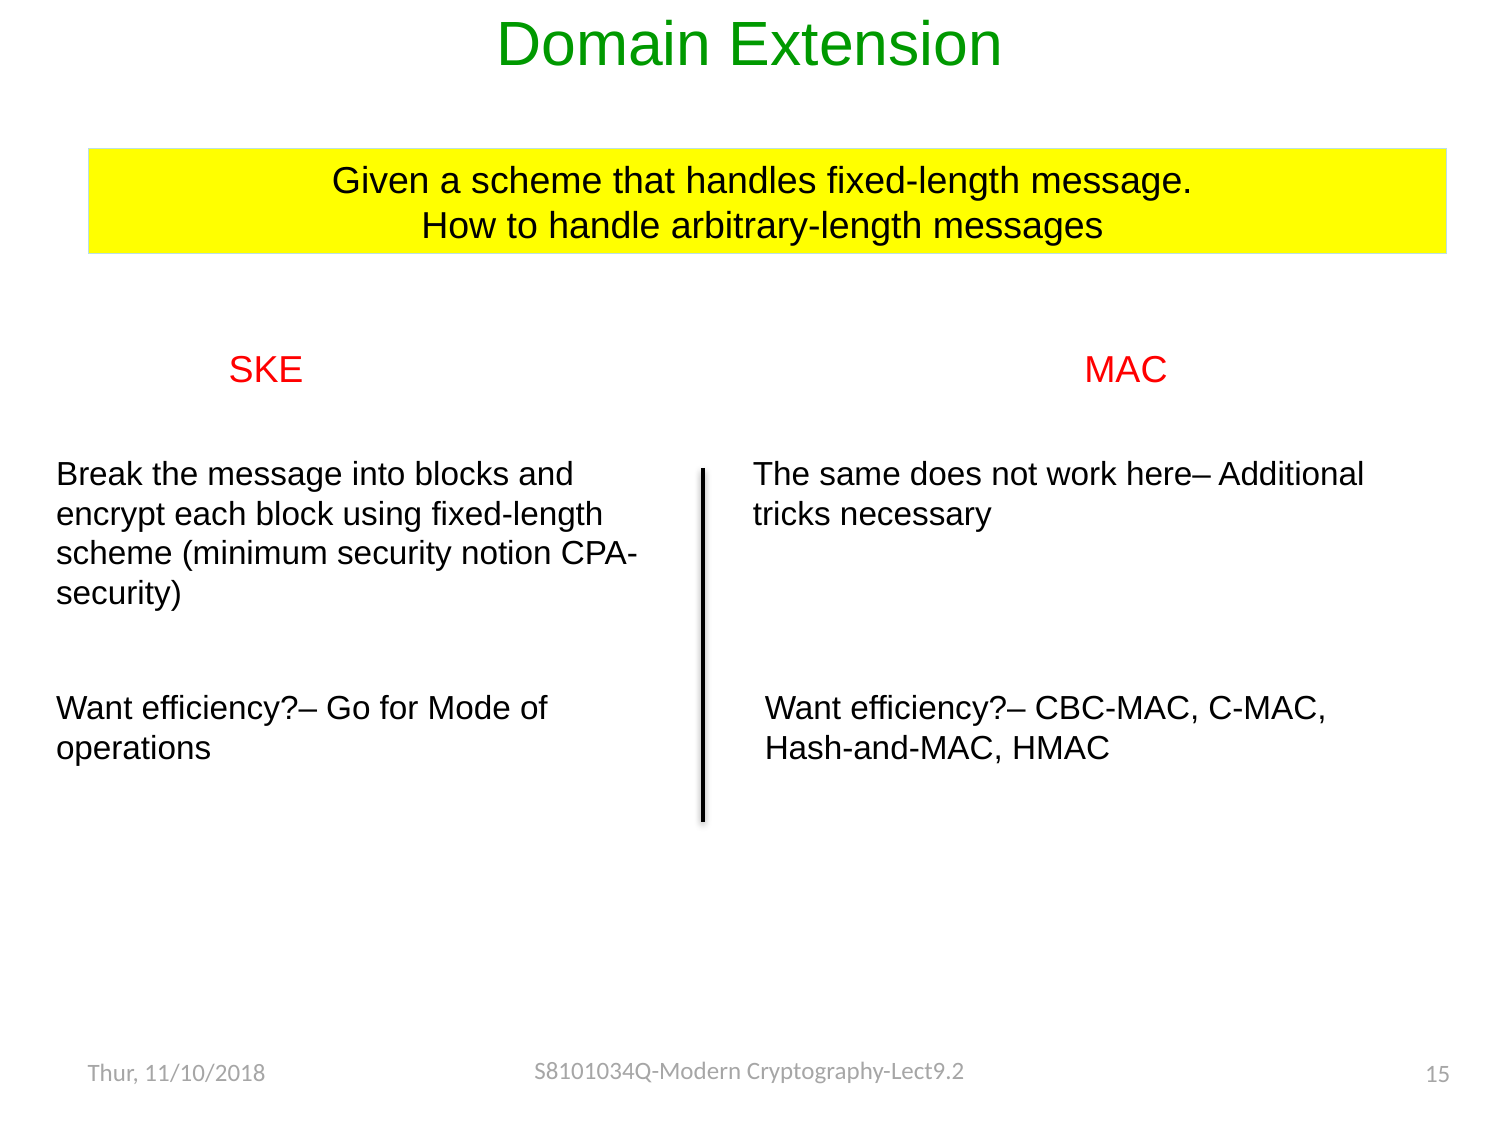

Domain Extension
Given a scheme that handles fixed-length message.
How to handle arbitrary-length messages
SKE
MAC
Break the message into blocks and encrypt each block using fixed-length scheme (minimum security notion CPA-security)
The same does not work here– Additional tricks necessary
Want efficiency?– Go for Mode of operations
Want efficiency?– CBC-MAC, C-MAC, Hash-and-MAC, HMAC
S8101034Q-Modern Cryptography-Lect9.2
Thur, 11/10/2018
15